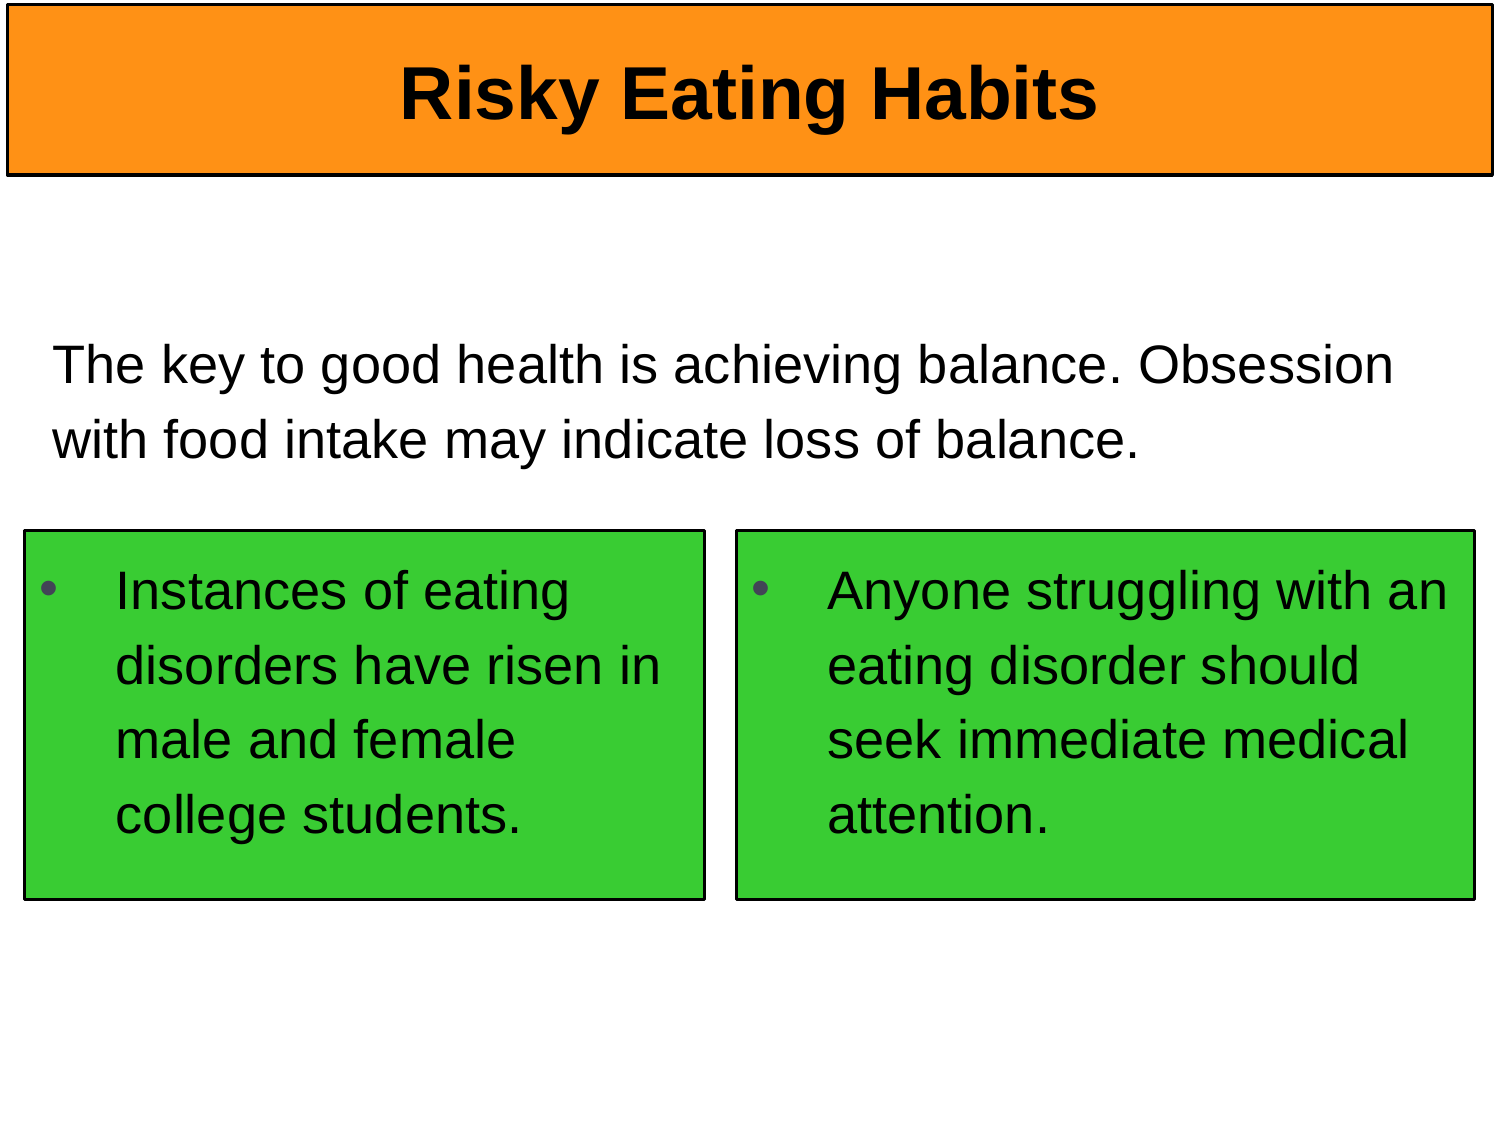

# Risky Eating Habits
The key to good health is achieving balance. Obsession with food intake may indicate loss of balance.
Instances of eating disorders have risen in male and female college students.

Anyone struggling with an eating disorder should seek immediate medical attention.